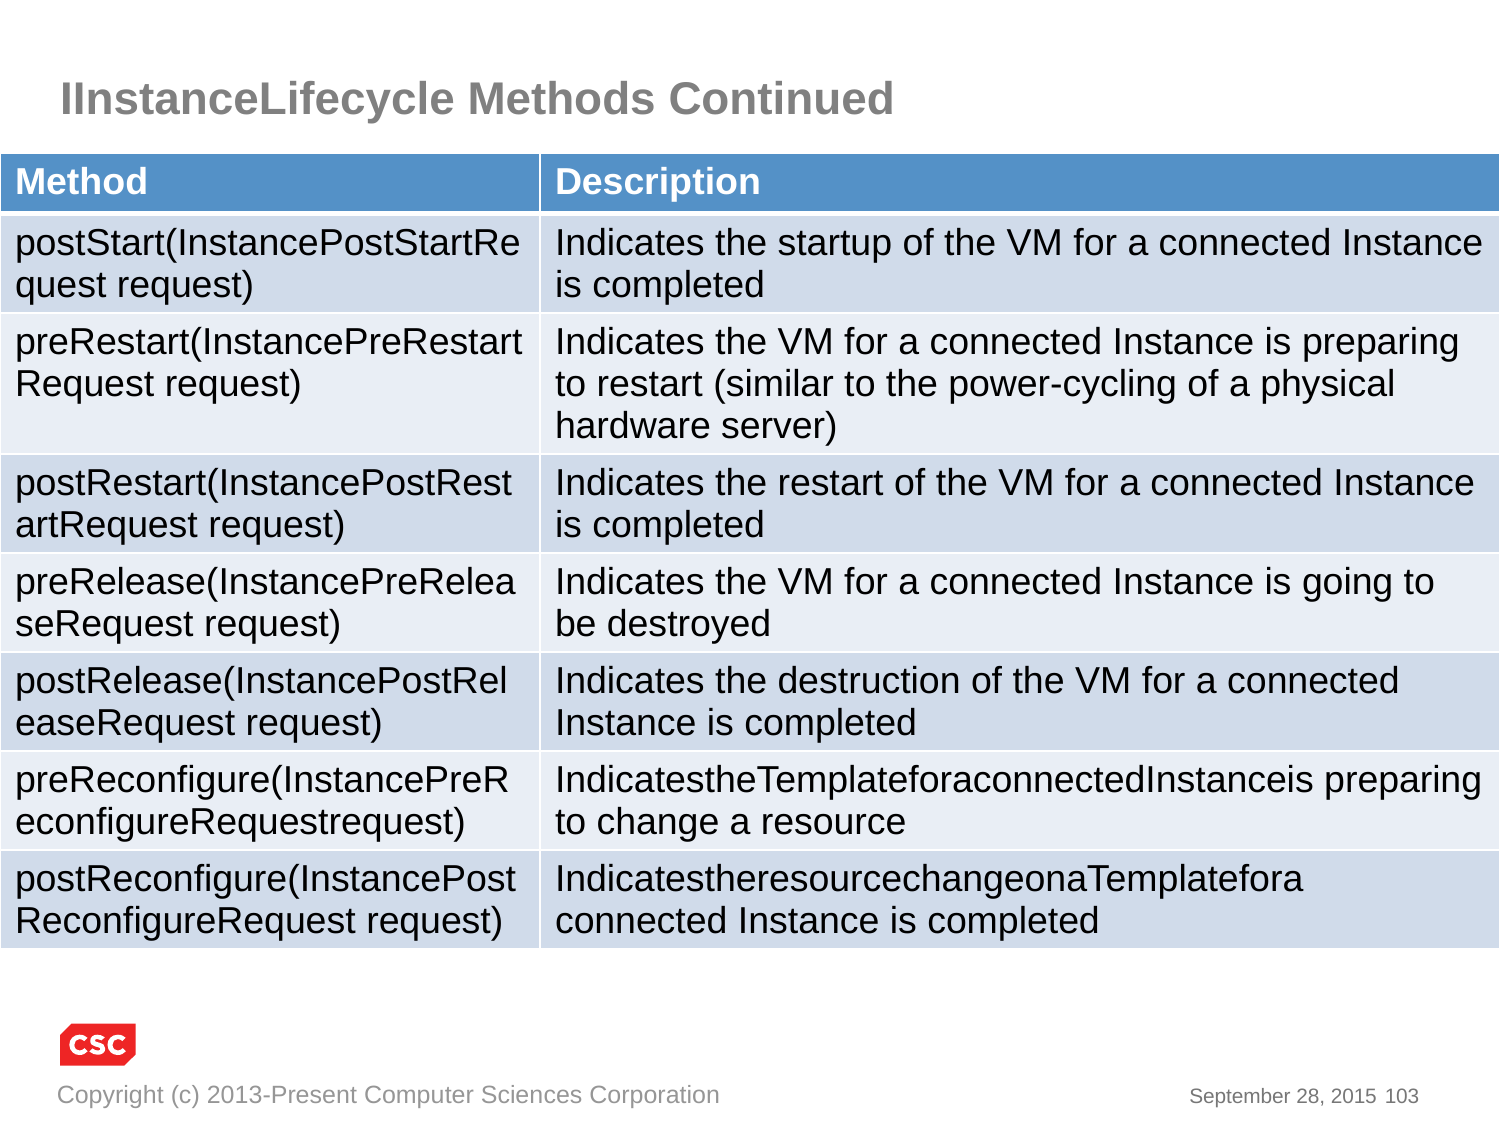

# IInstanceLifecycle Methods Continued
| Method | Description |
| --- | --- |
| postStart(InstancePostStartRequest request) | Indicates the startup of the VM for a connected Instance is completed |
| preRestart(InstancePreRestartRequest request) | Indicates the VM for a connected Instance is preparing to restart (similar to the power-cycling of a physical hardware server) |
| postRestart(InstancePostRestartRequest request) | Indicates the restart of the VM for a connected Instance is completed |
| preRelease(InstancePreReleaseRequest request) | Indicates the VM for a connected Instance is going to be destroyed |
| postRelease(InstancePostReleaseRequest request) | Indicates the destruction of the VM for a connected Instance is completed |
| preReconfigure(InstancePreReconfigureRequestrequest) | IndicatestheTemplateforaconnectedInstanceis preparing to change a resource |
| postReconfigure(InstancePostReconfigureRequest request) | IndicatestheresourcechangeonaTemplatefora connected Instance is completed |